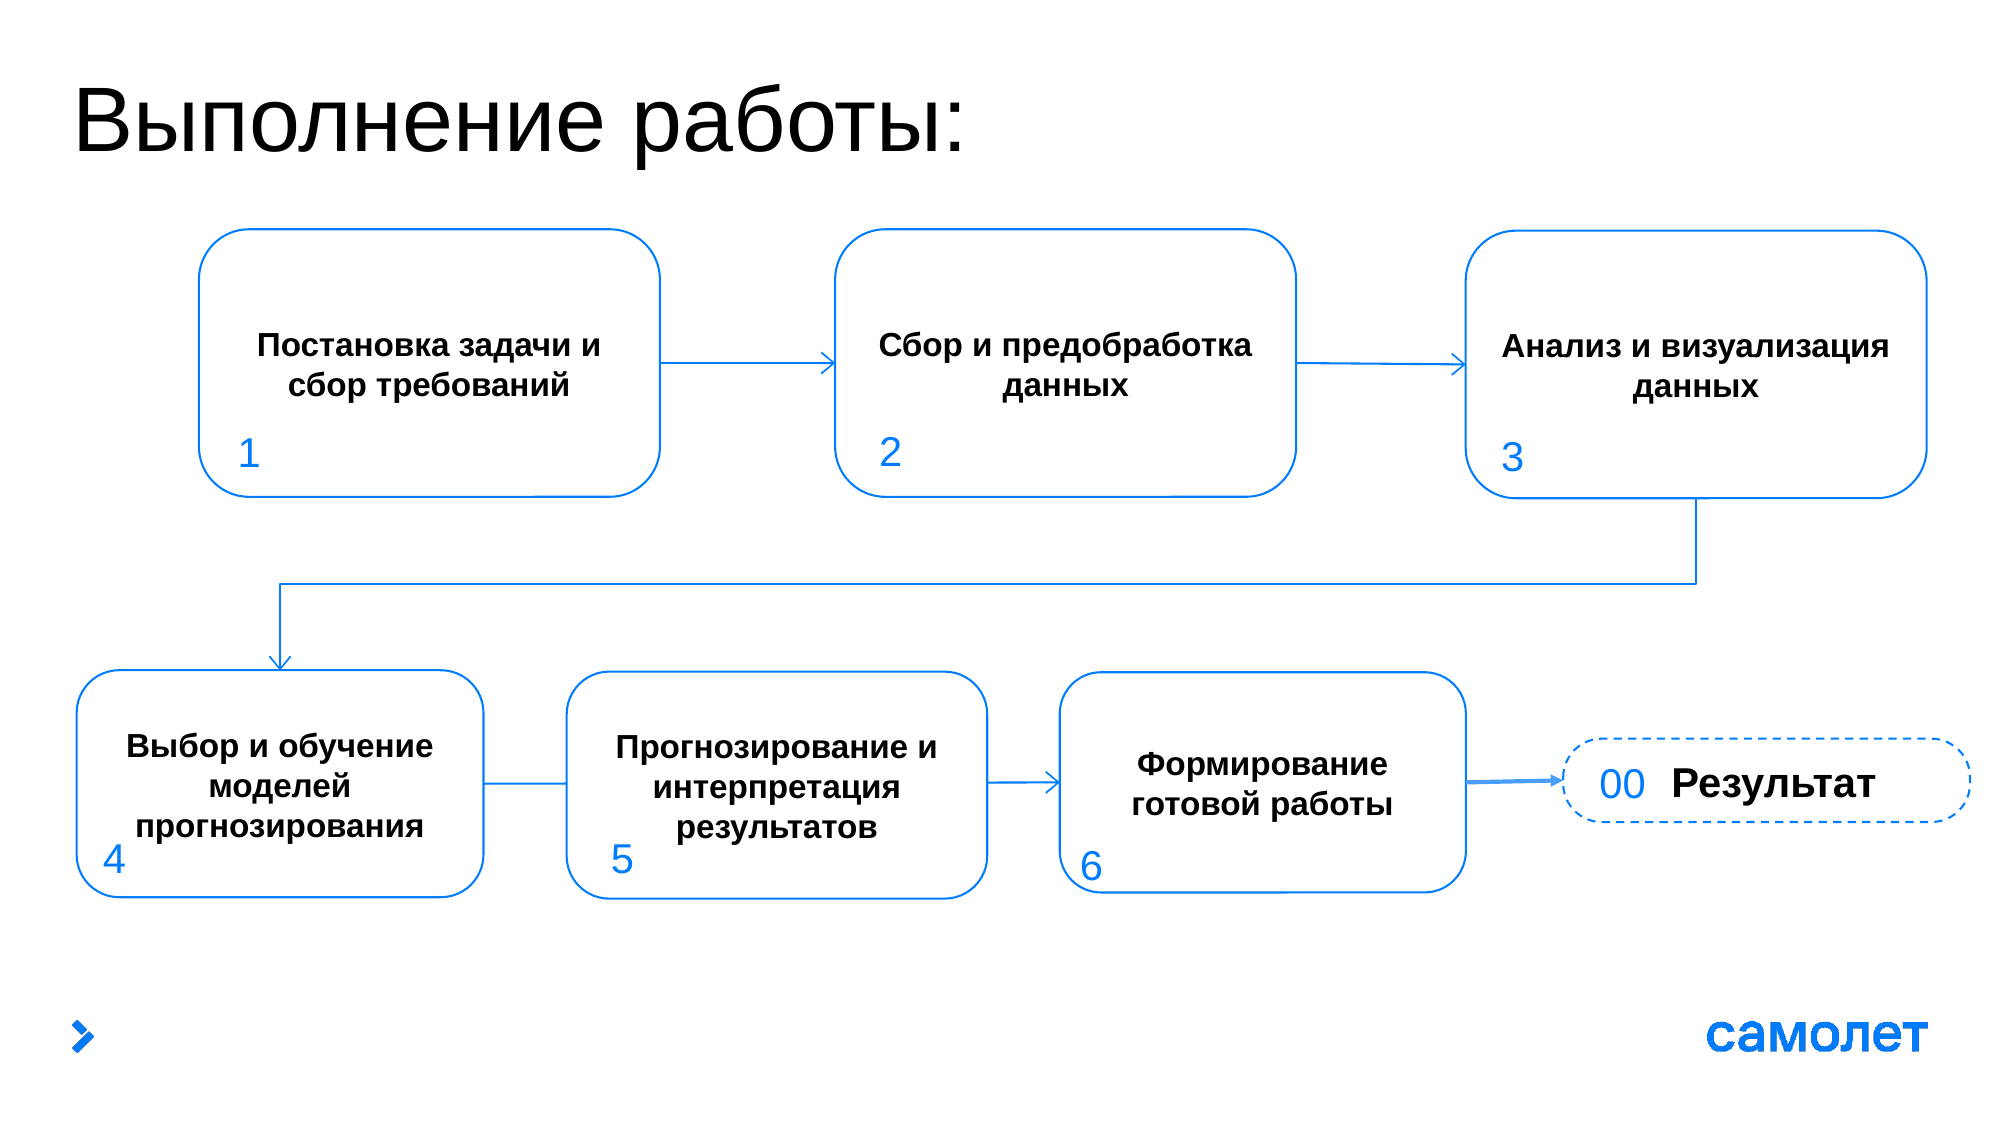

# Выполнение работы:
Постановка задачи и сбор требований
Сбор и предобработка данных
Анализ и визуализация данных
2
1
3
Выбор и обучение моделей прогнозирования
Прогнозирование и интерпретация результатов
Формирование готовой работы

00
Результат
4
5
6